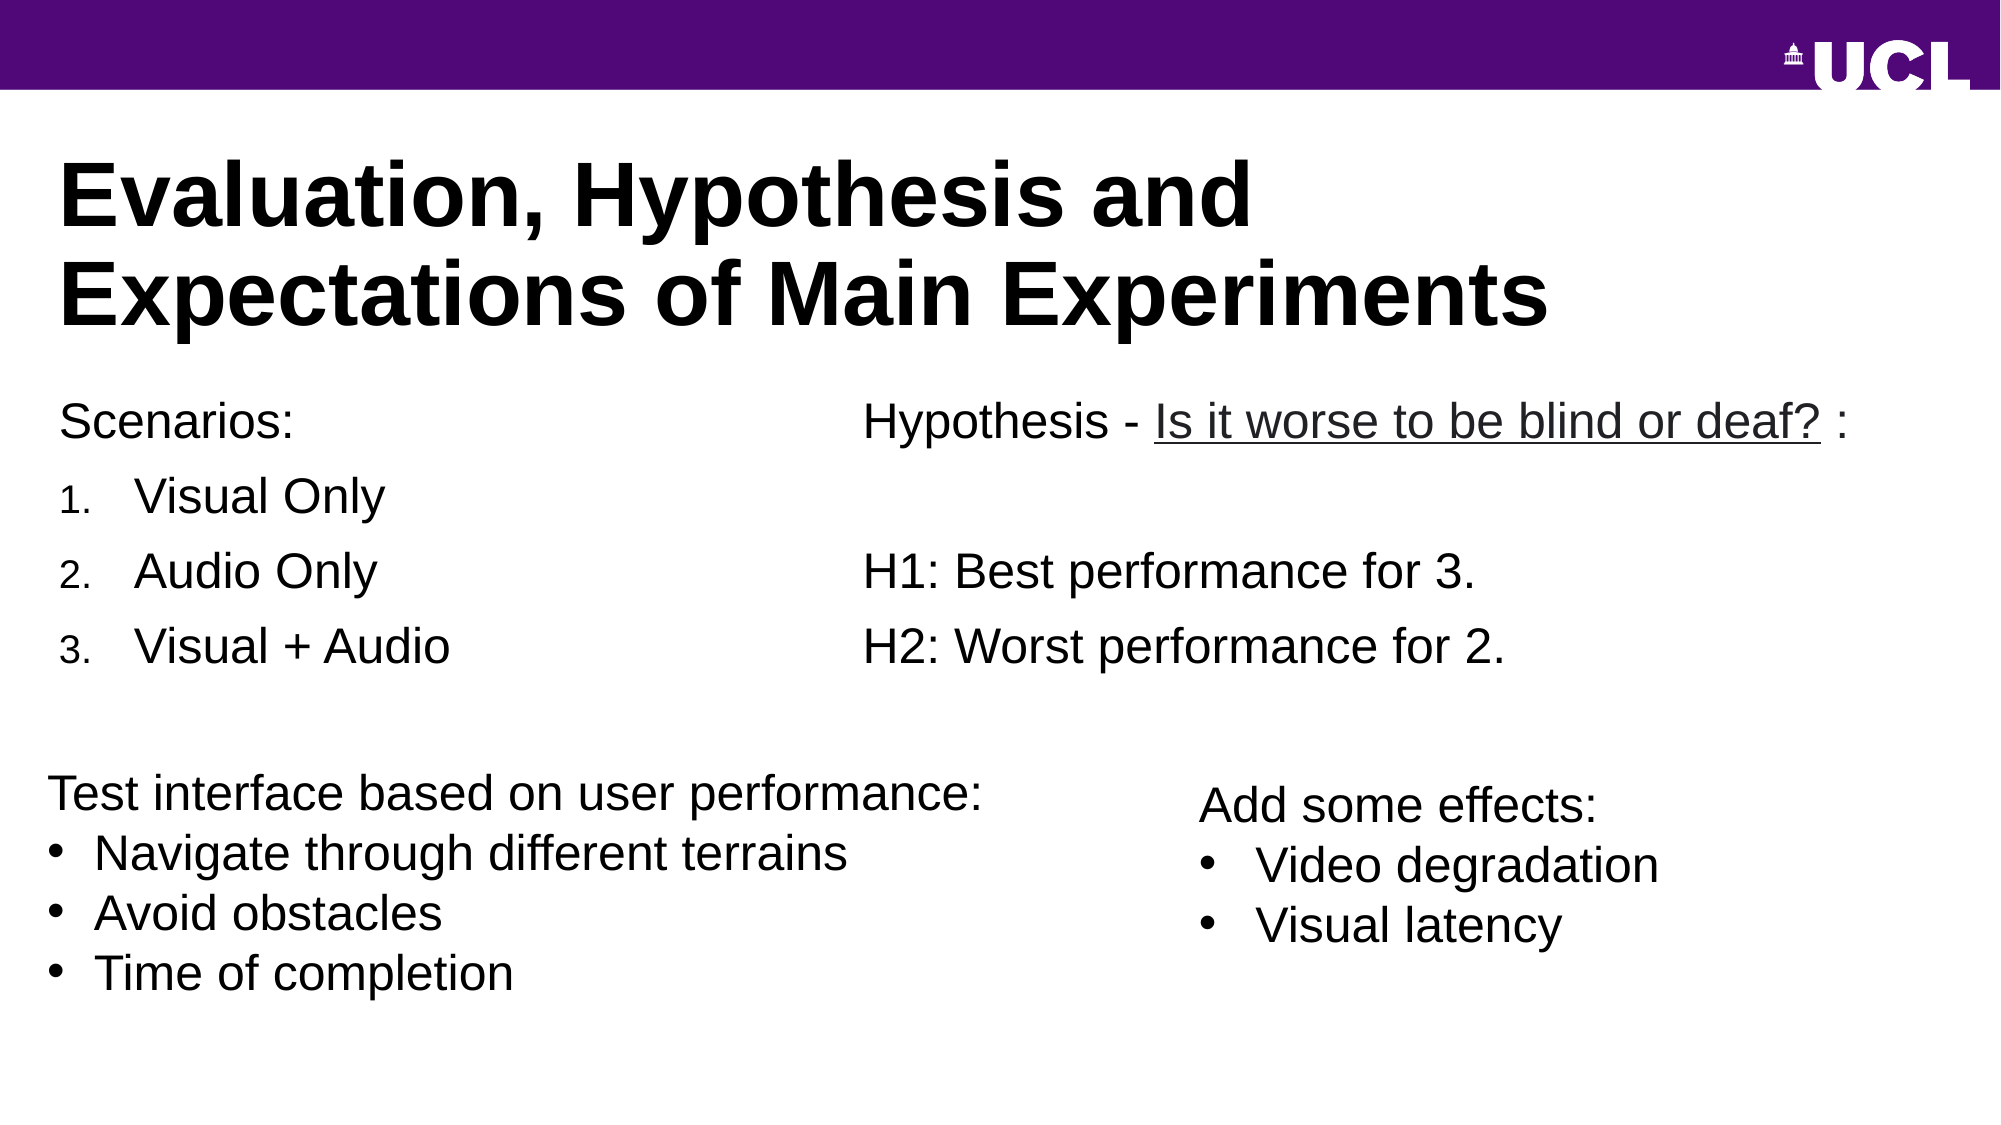

# Evaluation, Hypothesis and Expectations of Main Experiments
Scenarios:
Visual Only
Audio Only
Visual + Audio
Hypothesis - Is it worse to be blind or deaf? :

H1: Best performance for 3.
H2: Worst performance for 2.

Test interface based on user performance:
Navigate through different terrains
Avoid obstacles
Time of completion
Add some effects:
Video degradation
Visual latency